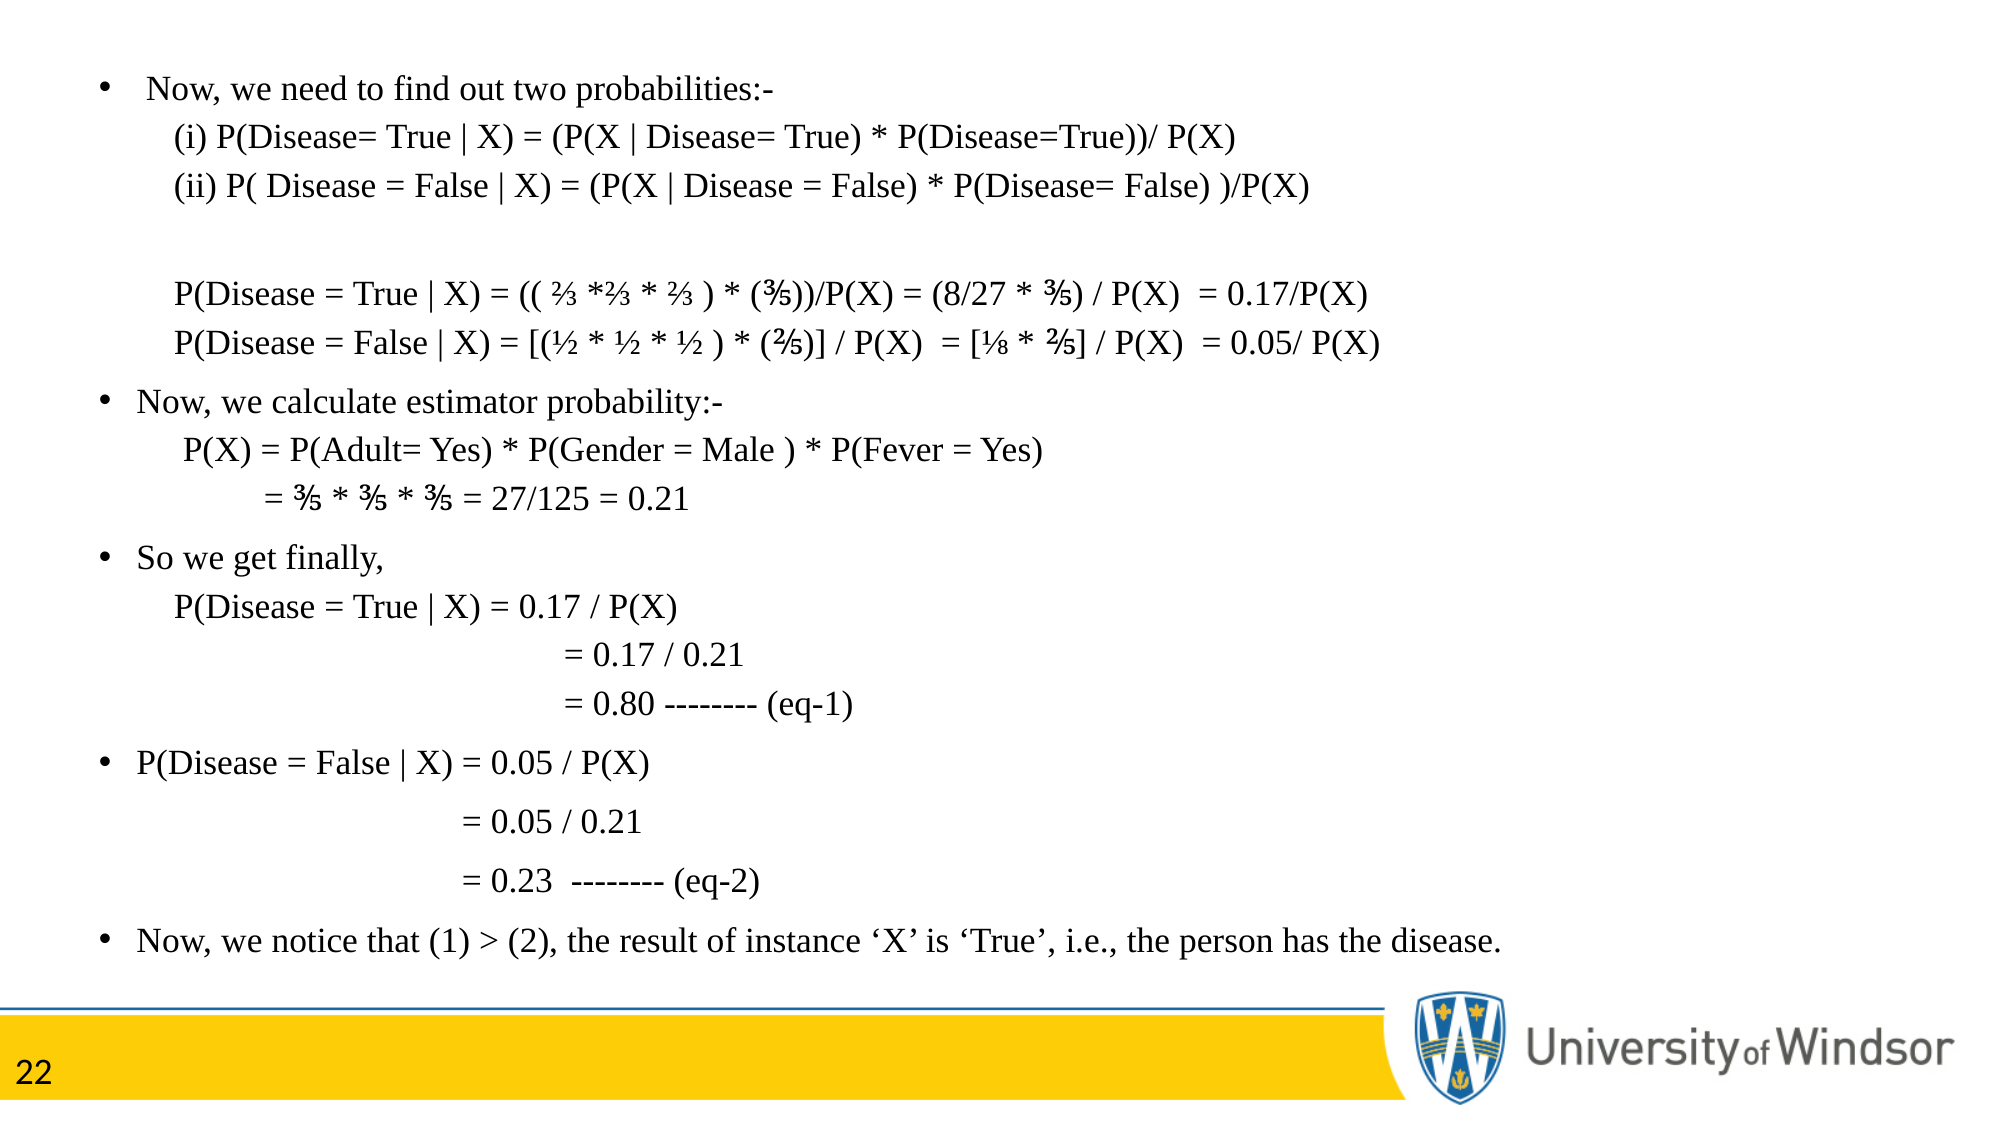

Now, we need to find out two probabilities:-
(i) P(Disease= True | X) = (P(X | Disease= True) * P(Disease=True))/ P(X)
(ii) P( Disease = False | X) = (P(X | Disease = False) * P(Disease= False) )/P(X)

P(Disease = True | X) = (( ⅔ *⅔ * ⅔ ) * (⅗))/P(X) = (8/27 * ⅗) / P(X)  = 0.17/P(X)
P(Disease = False | X) = [(½ * ½ * ½ ) * (⅖)] / P(X)  = [⅛ * ⅖] / P(X)  = 0.05/ P(X)
Now, we calculate estimator probability:-
 P(X) = P(Adult= Yes) * P(Gender = Male ) * P(Fever = Yes)
          = ⅗ * ⅗ * ⅗ = 27/125 = 0.21
So we get finally,
P(Disease = True | X) = 0.17 / P(X)
		          = 0.17 / 0.21
		          = 0.80 -------- (eq-1)
P(Disease = False | X) = 0.05 / P(X)
		       = 0.05 / 0.21
		       = 0.23  -------- (eq-2)
Now, we notice that (1) > (2), the result of instance ‘X’ is ‘True’, i.e., the person has the disease.

22